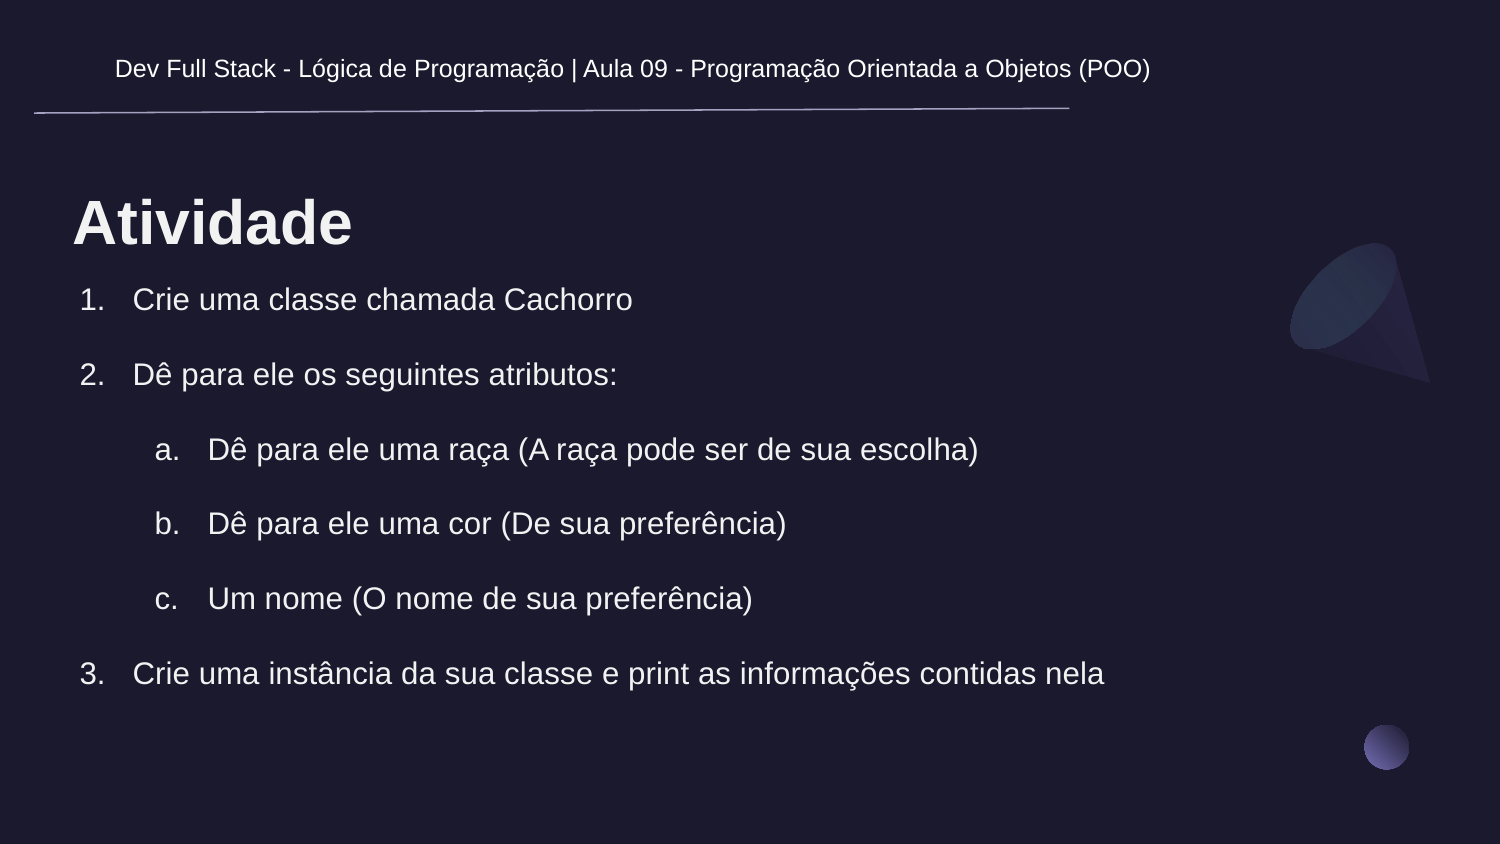

Dev Full Stack - Lógica de Programação | Aula 09 - Programação Orientada a Objetos (POO)
Atividade

Crie uma classe chamada Cachorro

Dê para ele os seguintes atributos:

Dê para ele uma raça (A raça pode ser de sua escolha)

Dê para ele uma cor (De sua preferência)

Um nome (O nome de sua preferência)

Crie uma instância da sua classe e print as informações contidas nela